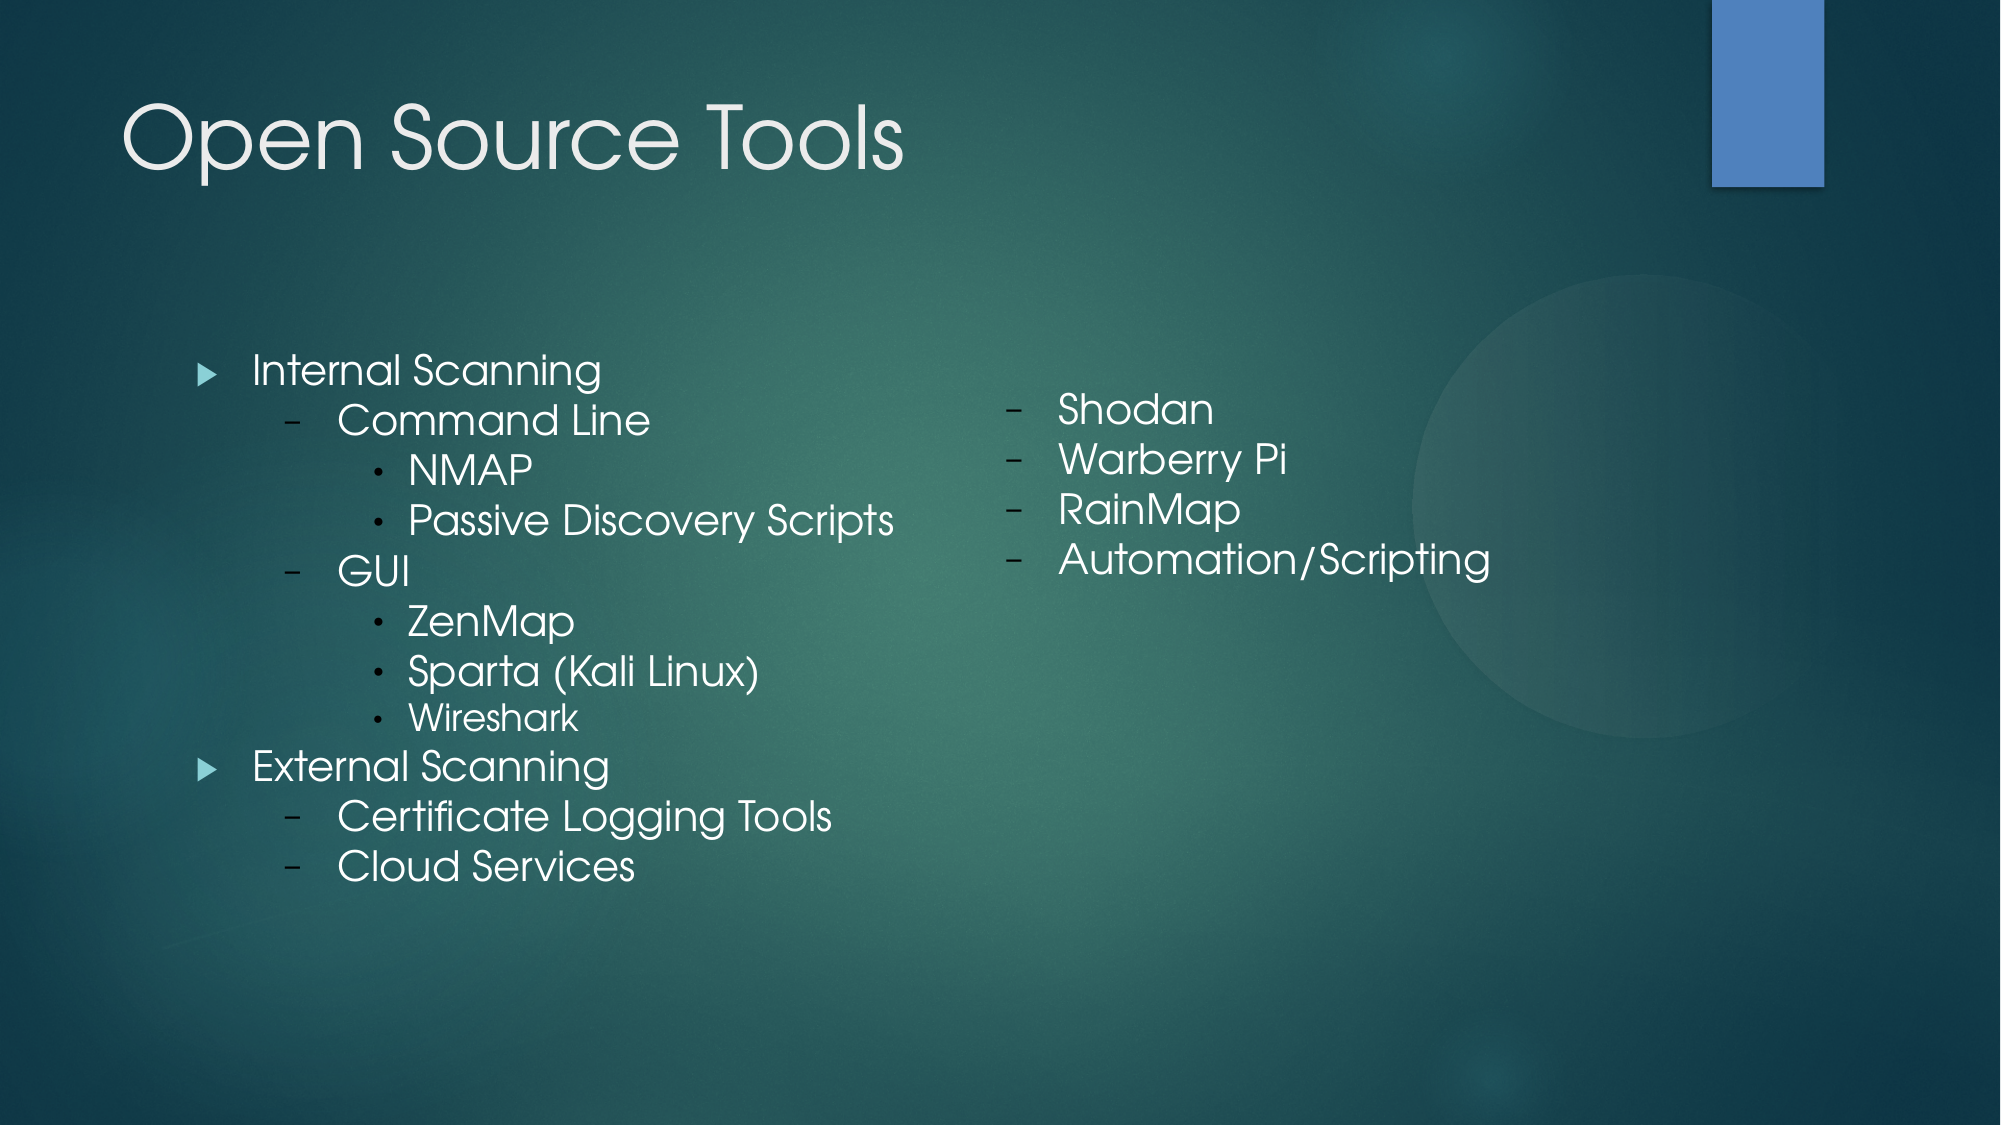

Open Source Tools

Shodan
Warberry Pi
RainMap
Automation/Scripting

Internal Scanning
Command Line
NMAP
Passive Discovery Scripts
GUI
ZenMap
Sparta (Kali Linux)
Wireshark
External Scanning
Certificate Logging Tools
Cloud Services